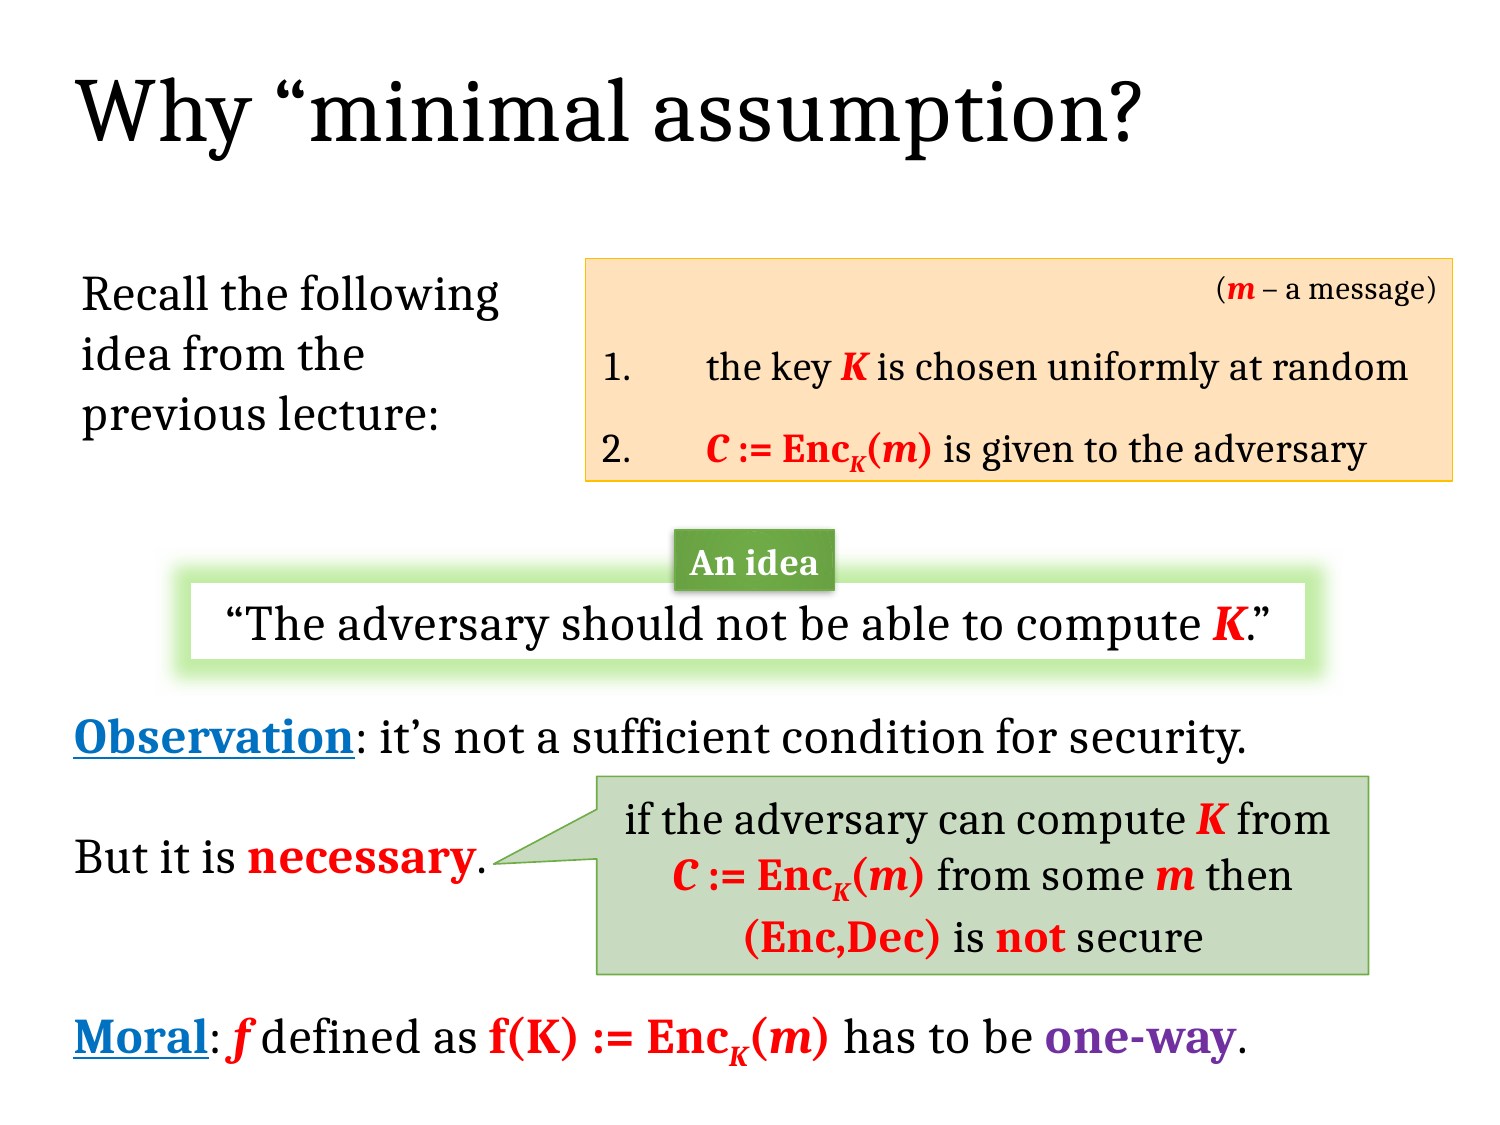

# Why “minimal assumption?
Recall the following idea from the previous lecture:
 (m – a message)

 the key K is chosen uniformly at random
 C := EncK(m) is given to the adversary
An idea
“The adversary should not be able to compute K.”
Observation: it’s not a sufficient condition for security.

But it is necessary.

Moral: f defined as f(K) := EncK(m) has to be one-way.
if the adversary can compute K from  C := EncK(m) from some m then (Enc,Dec) is not secure